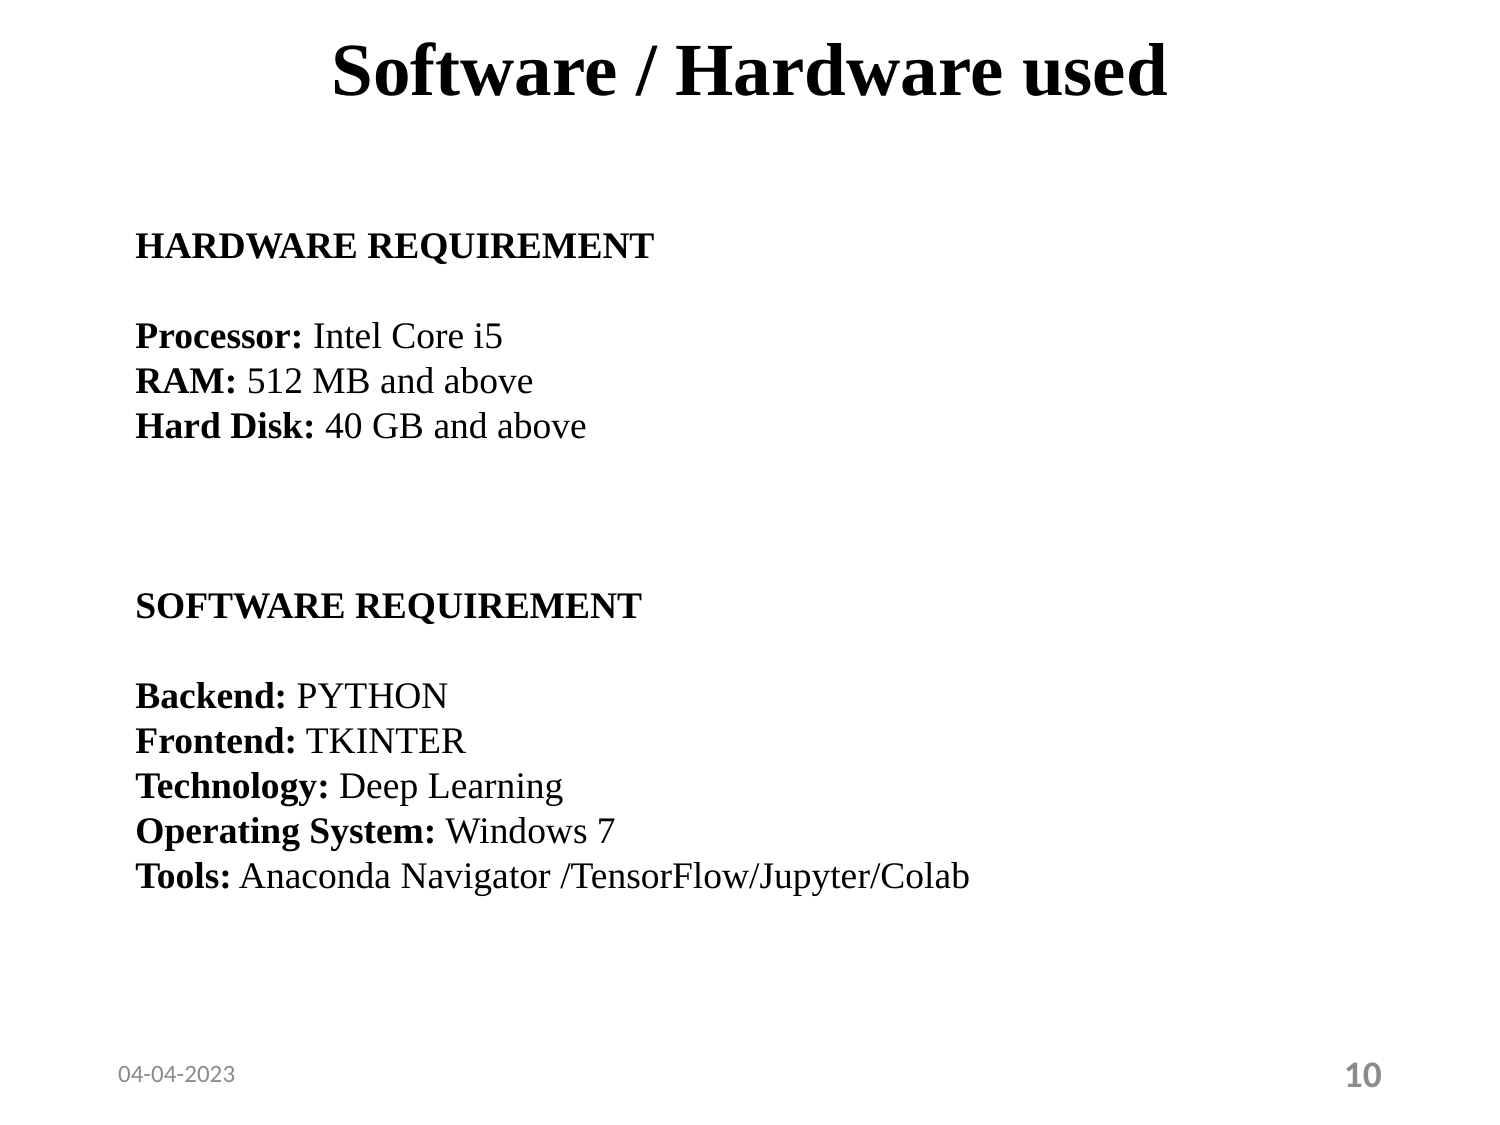

# Software / Hardware used
HARDWARE REQUIREMENT

Processor: Intel Core i5
RAM: 512 MB and above
Hard Disk: 40 GB and above

SOFTWARE REQUIREMENT

Backend: PYTHON
Frontend: TKINTER
Technology: Deep Learning
Operating System: Windows 7
Tools: Anaconda Navigator /TensorFlow/Jupyter/Colab
04-04-2023
10